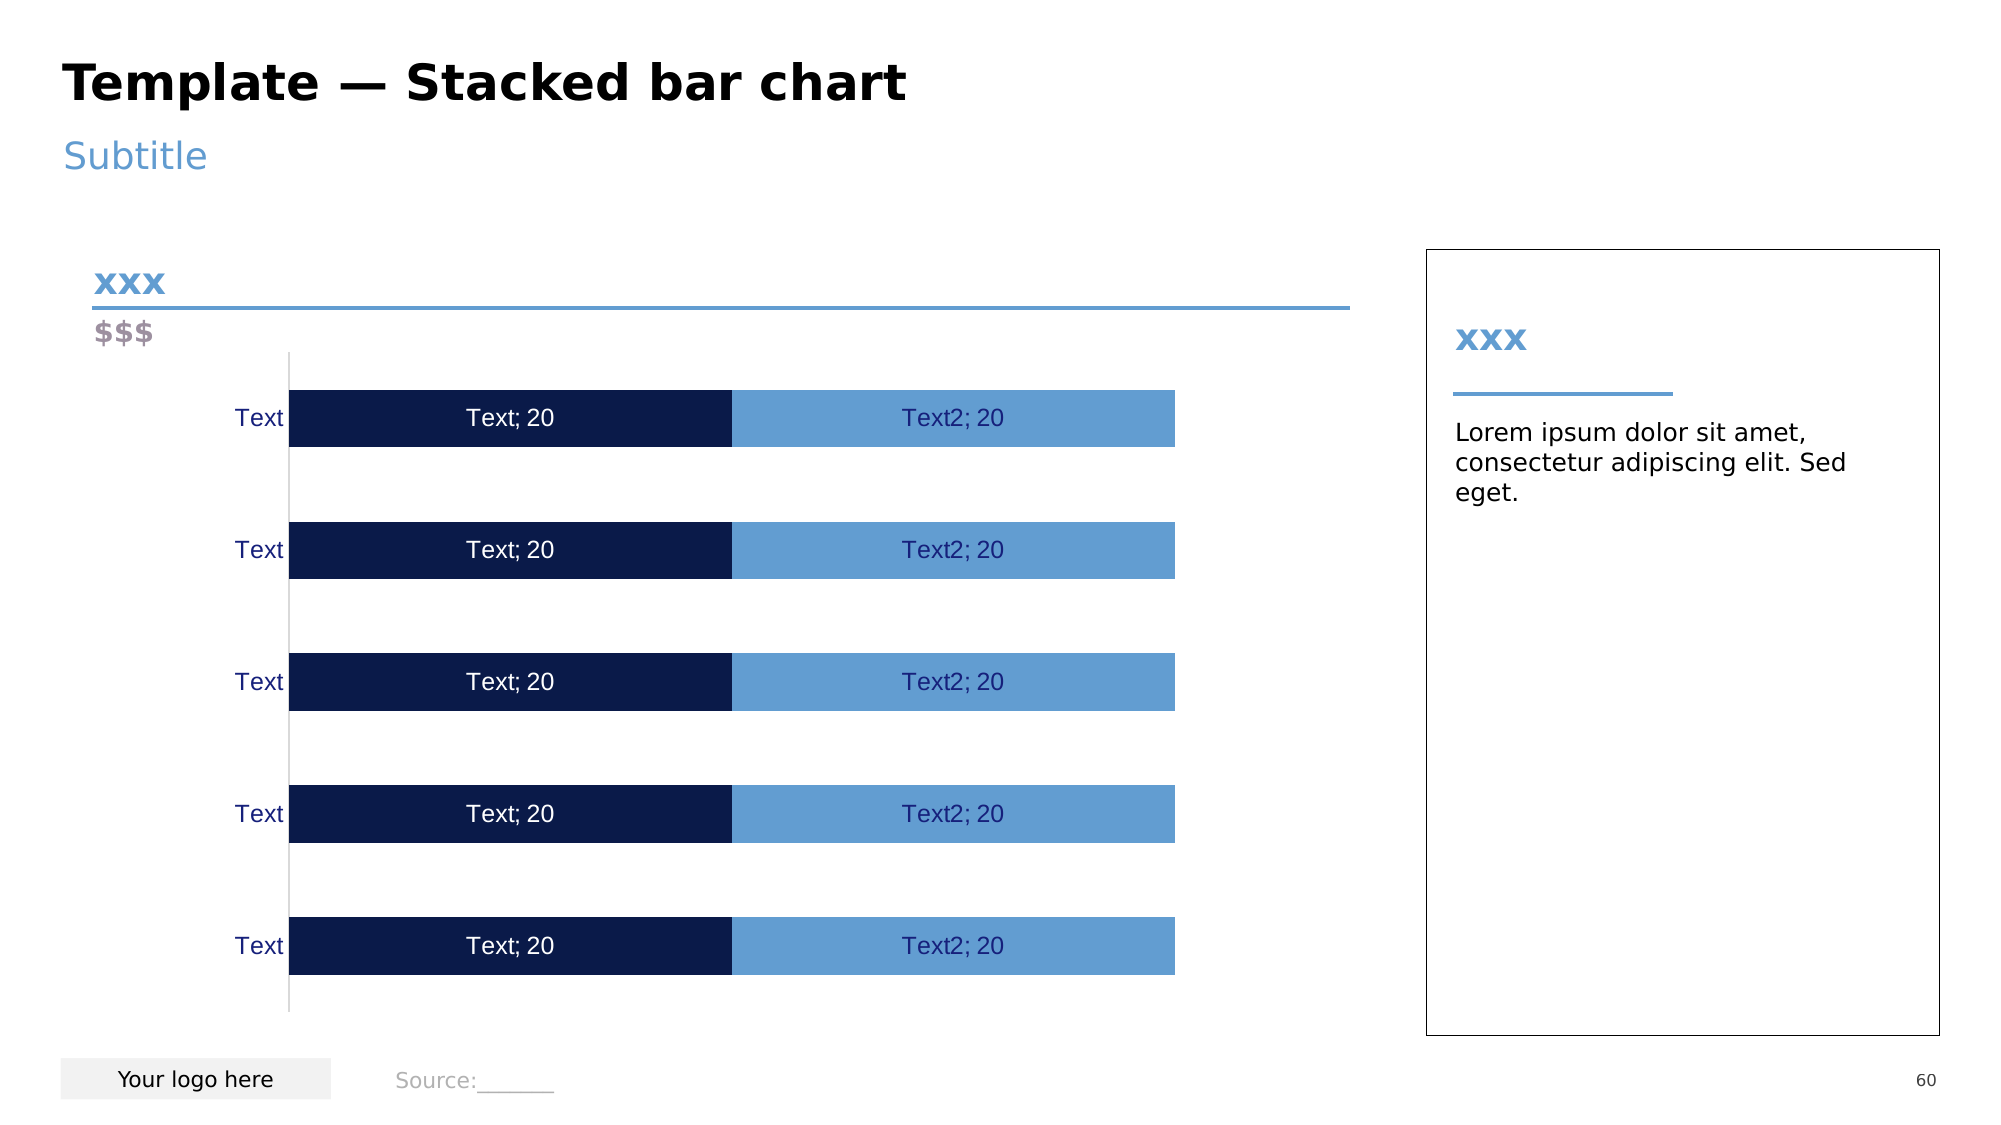

# Template — Stacked bar chart
Subtitle

xxx
xxx
$$$

### Chart

| Category | Text | Text2 |
|---|---|---|
| Text | 20.0 | 20.0 |
| Text | 20.0 | 20.0 |
| Text | 20.0 | 20.0 |
| Text | 20.0 | 20.0 |
| Text | 20.0 | 20.0 |
Lorem ipsum dolor sit amet, consectetur adipiscing elit. Sed eget.
Source:_______